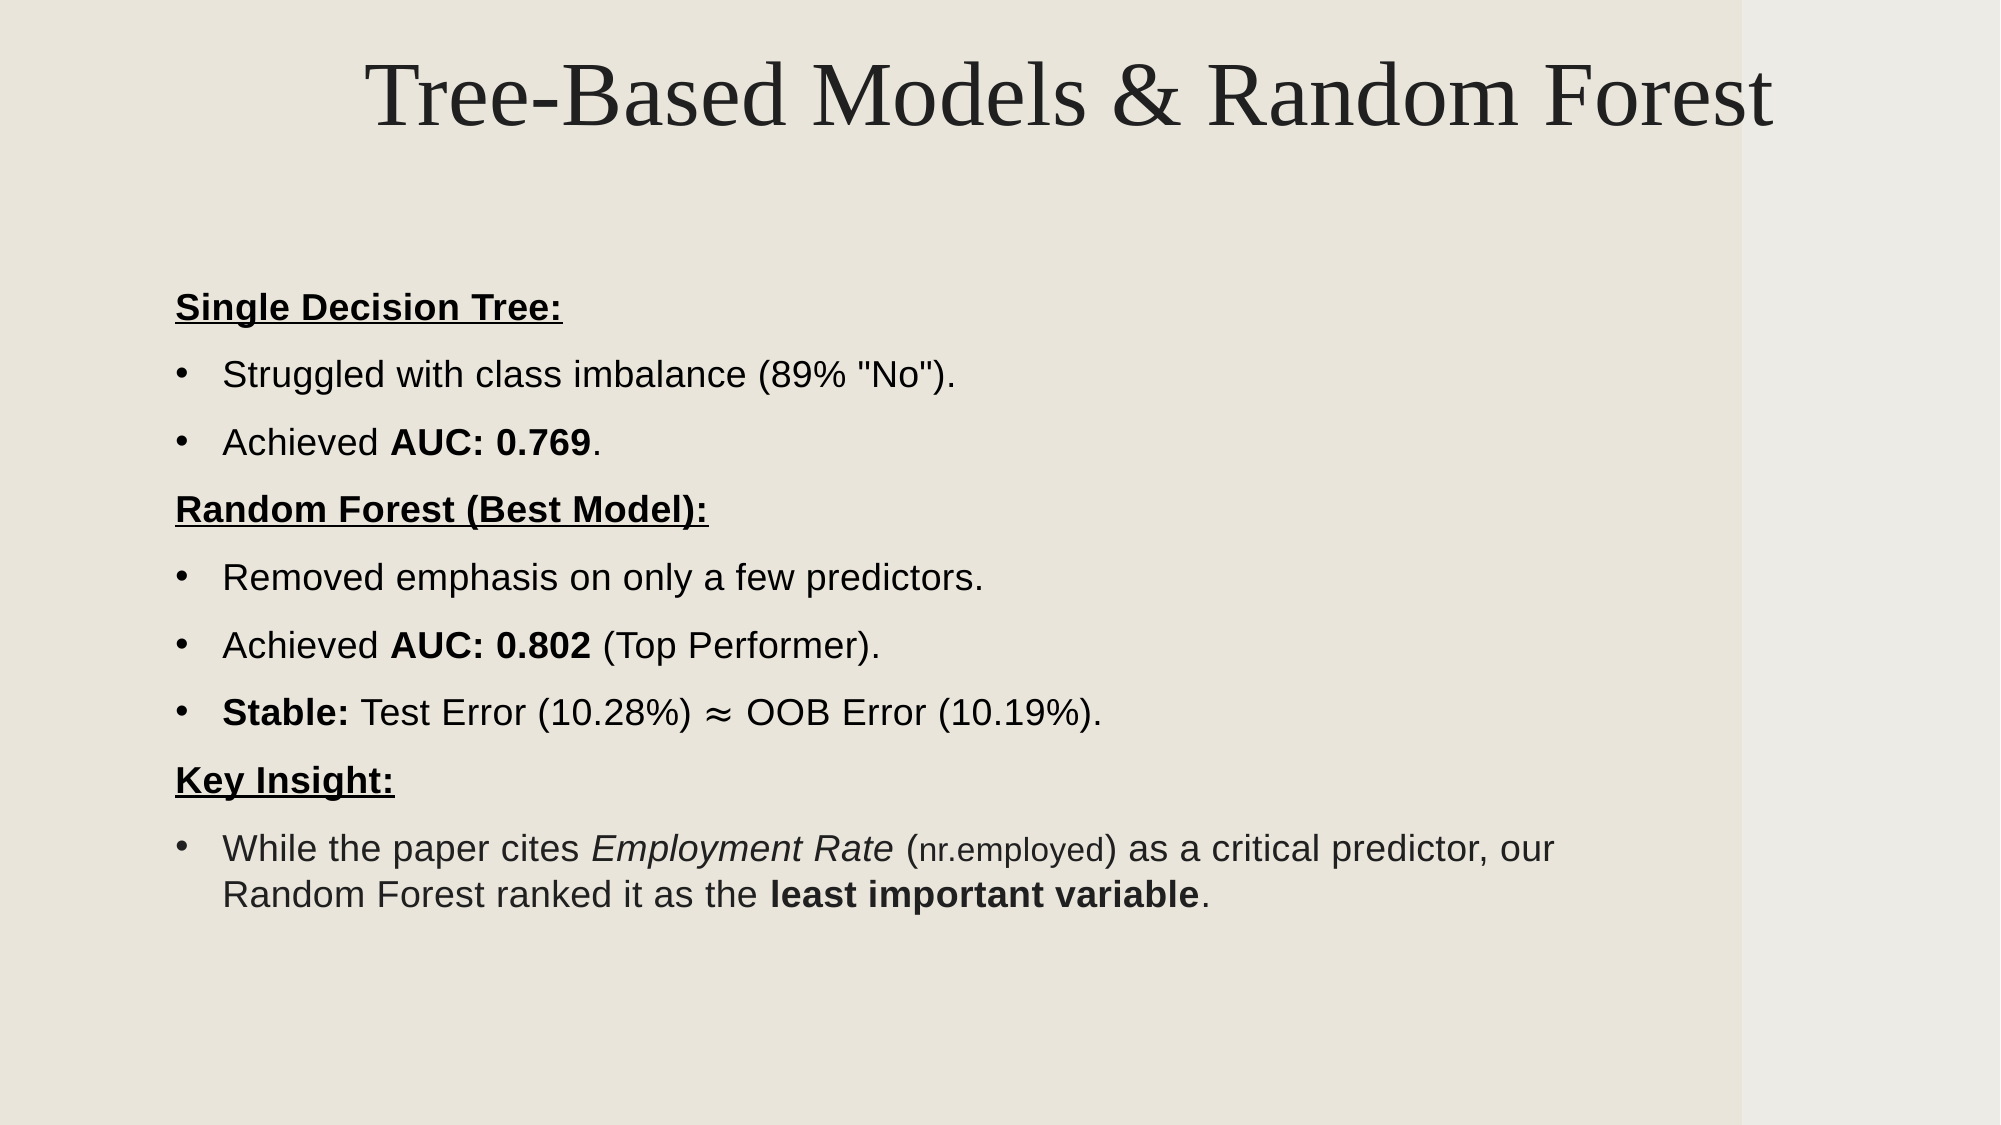

# Tree-Based Models & Random Forest
Single Decision Tree:
Struggled with class imbalance (89% "No").
Achieved AUC: 0.769.
Random Forest (Best Model):
Removed emphasis on only a few predictors.
Achieved AUC: 0.802 (Top Performer).
Stable: Test Error (10.28%) ≈ OOB Error (10.19%).
Key Insight:
While the paper cites Employment Rate (nr.employed) as a critical predictor, our Random Forest ranked it as the least important variable.